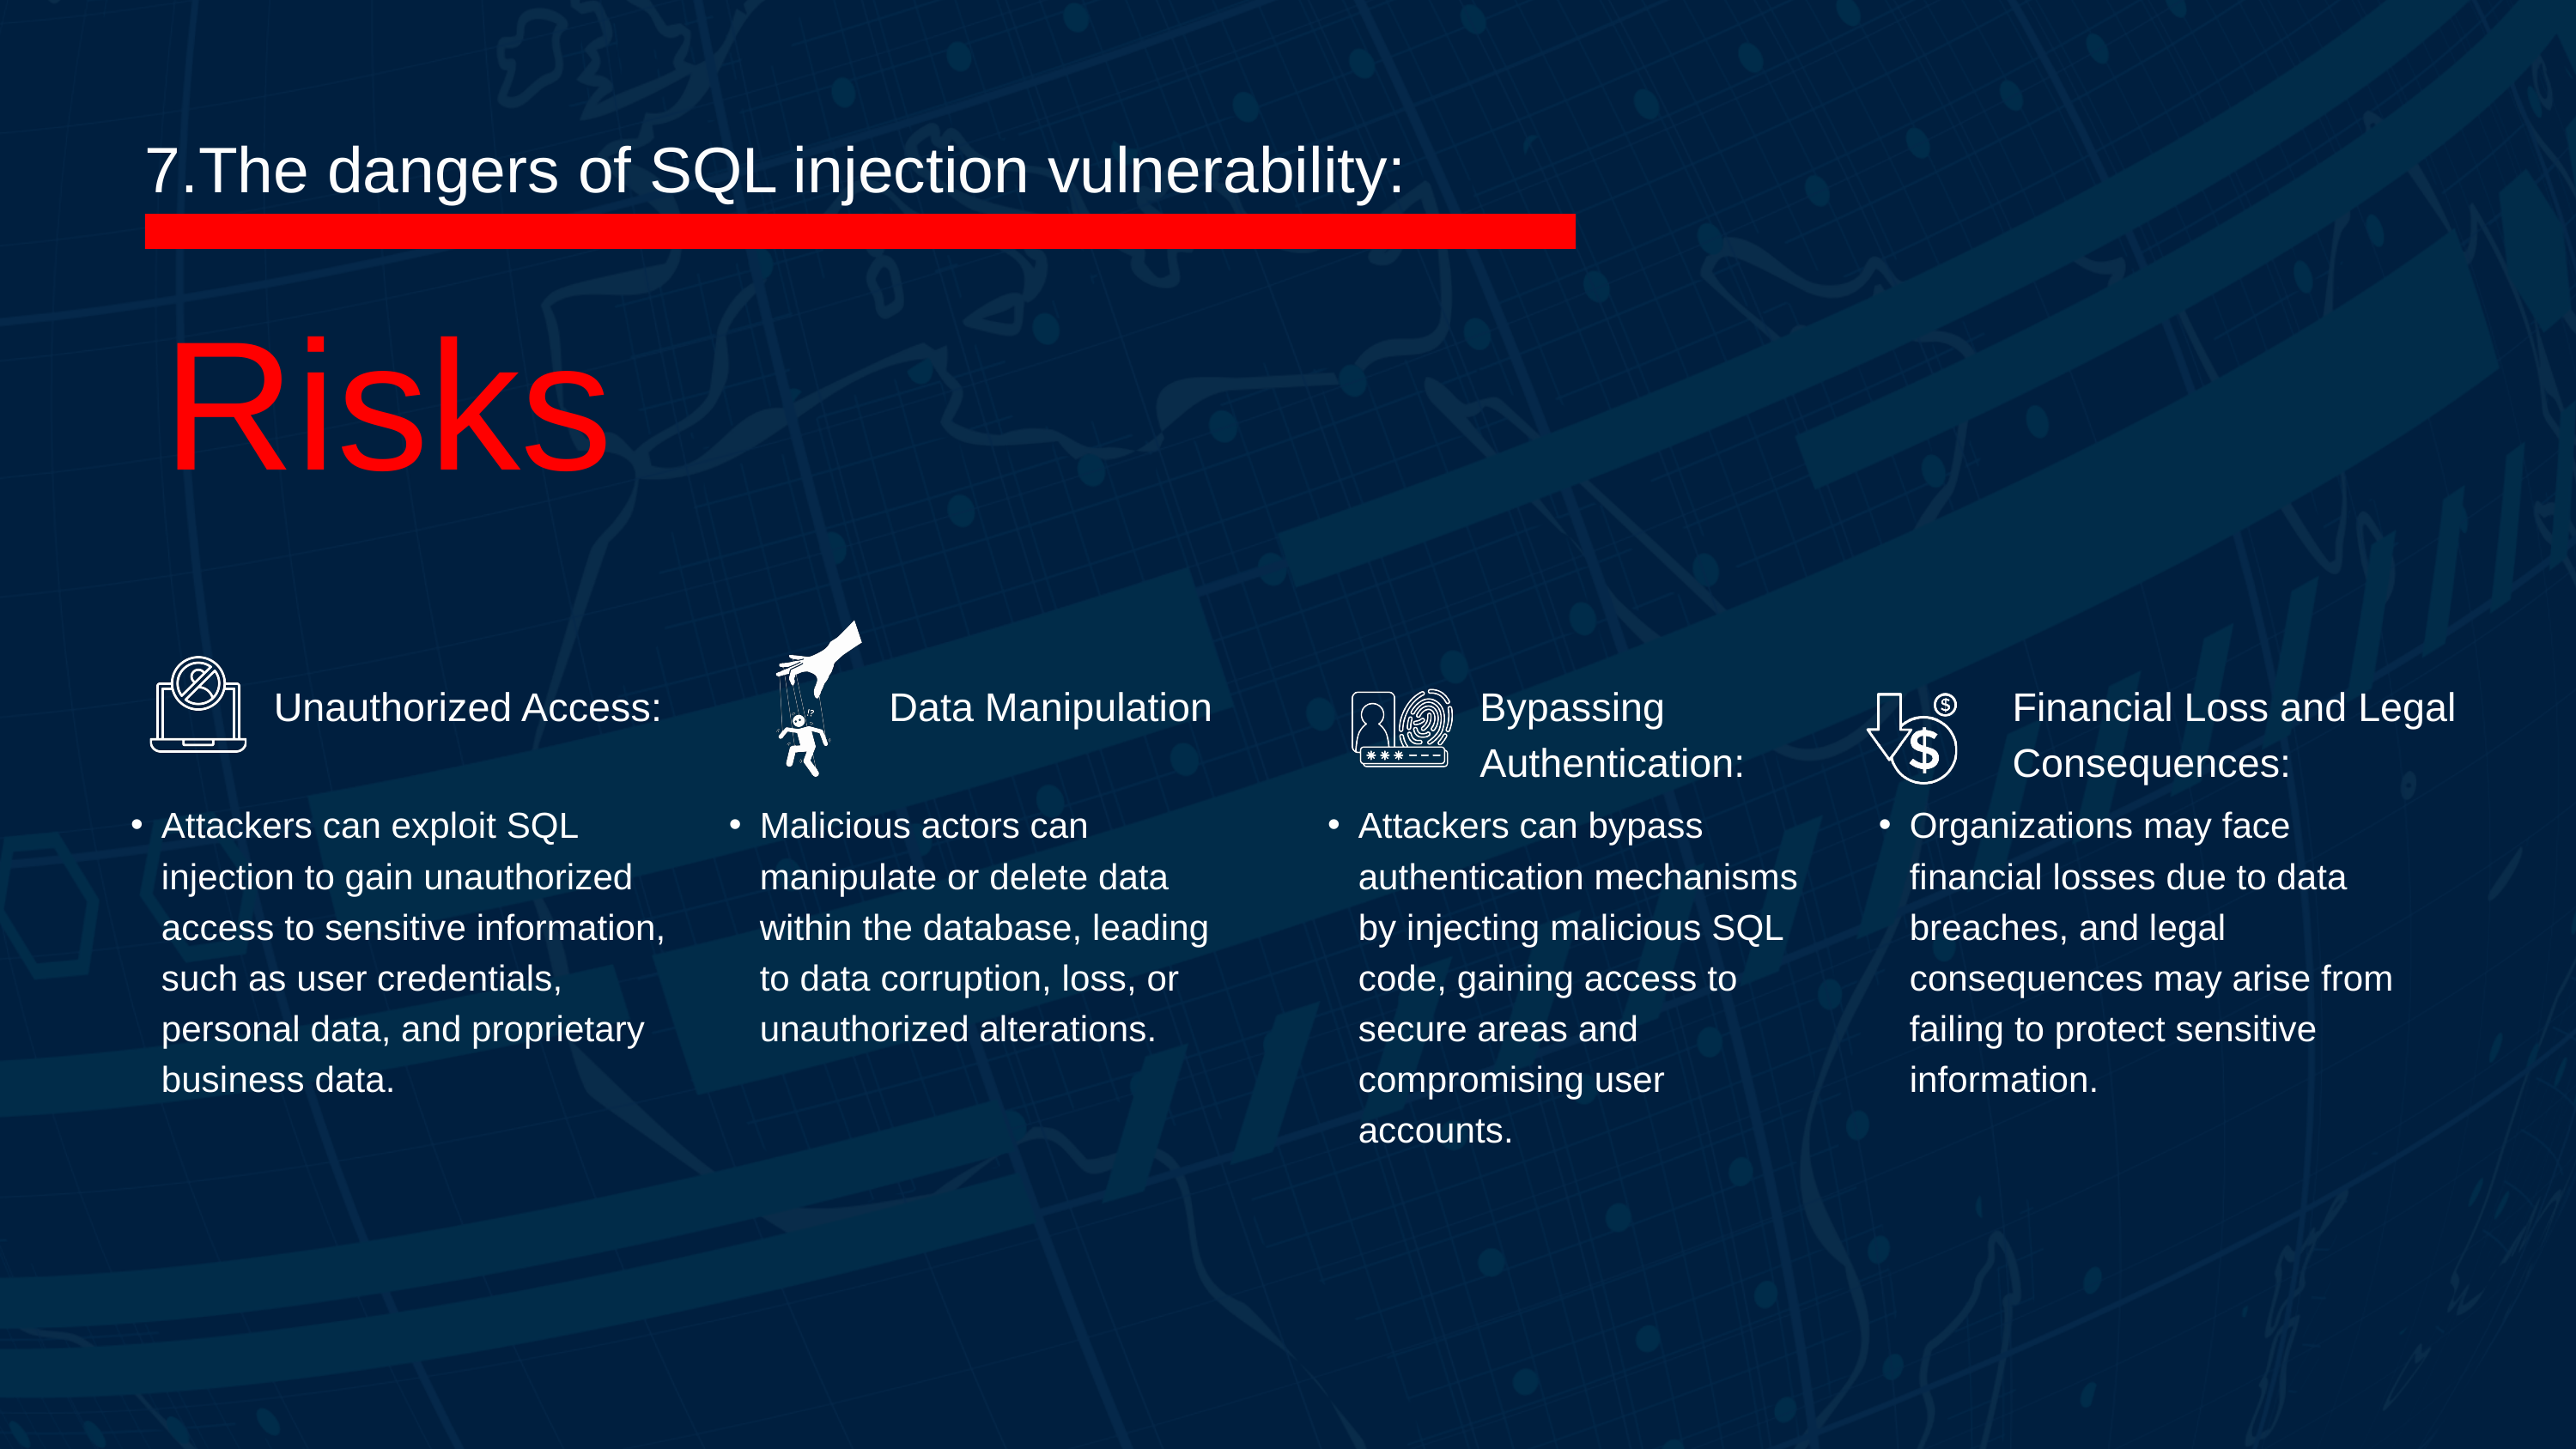

7.The dangers of SQL injection vulnerability:

Risks

Unauthorized Access:
Data Manipulation
Bypassing Authentication:
Financial Loss and Legal Consequences:

Attackers can exploit SQL injection to gain unauthorized access to sensitive information, such as user credentials, personal data, and proprietary business data.
Malicious actors can manipulate or delete data within the database, leading to data corruption, loss, or unauthorized alterations.
Attackers can bypass authentication mechanisms by injecting malicious SQL code, gaining access to secure areas and compromising user accounts.
Organizations may face financial losses due to data breaches, and legal consequences may arise from failing to protect sensitive information.